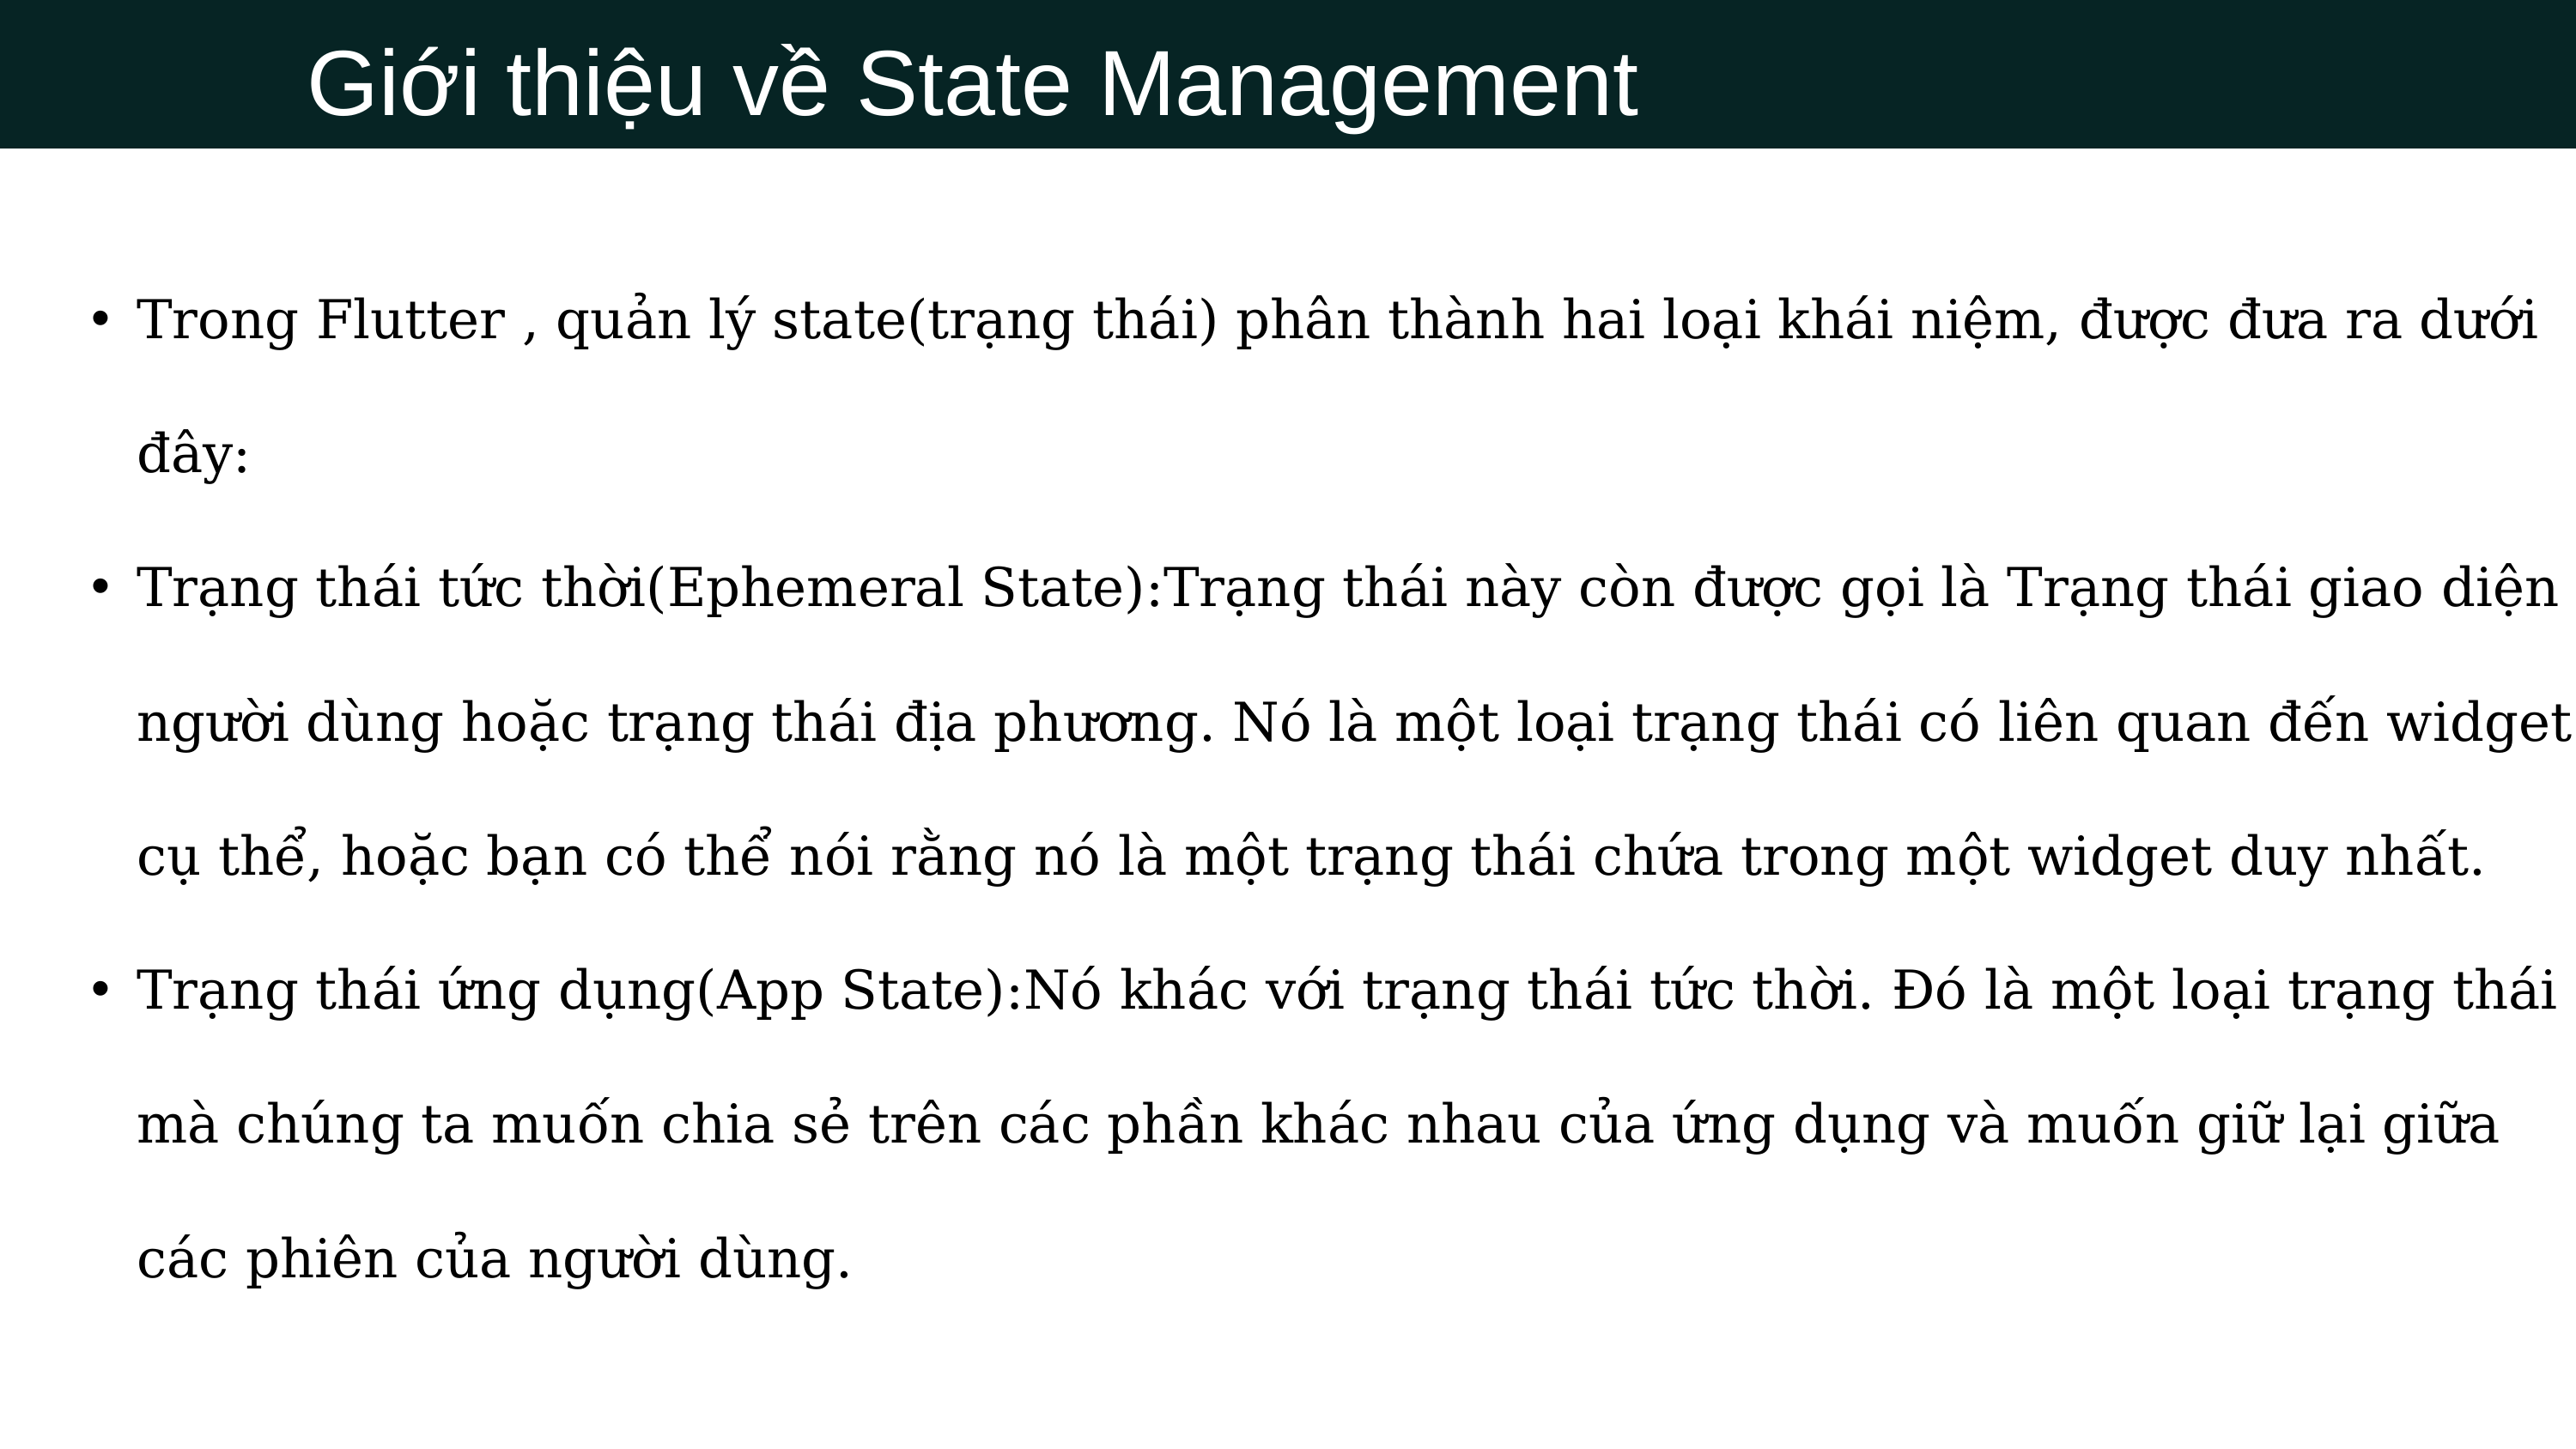

Giới thiệu về State Management
Trong Flutter , quản lý state(trạng thái) phân thành hai loại khái niệm, được đưa ra dưới đây:
Trạng thái tức thời(Ephemeral State):Trạng thái này còn được gọi là Trạng thái giao diện người dùng hoặc trạng thái địa phương. Nó là một loại trạng thái có liên quan đến widget cụ thể, hoặc bạn có thể nói rằng nó là một trạng thái chứa trong một widget duy nhất.
Trạng thái ứng dụng(App State):Nó khác với trạng thái tức thời. Đó là một loại trạng thái mà chúng ta muốn chia sẻ trên các phần khác nhau của ứng dụng và muốn giữ lại giữa các phiên của người dùng.